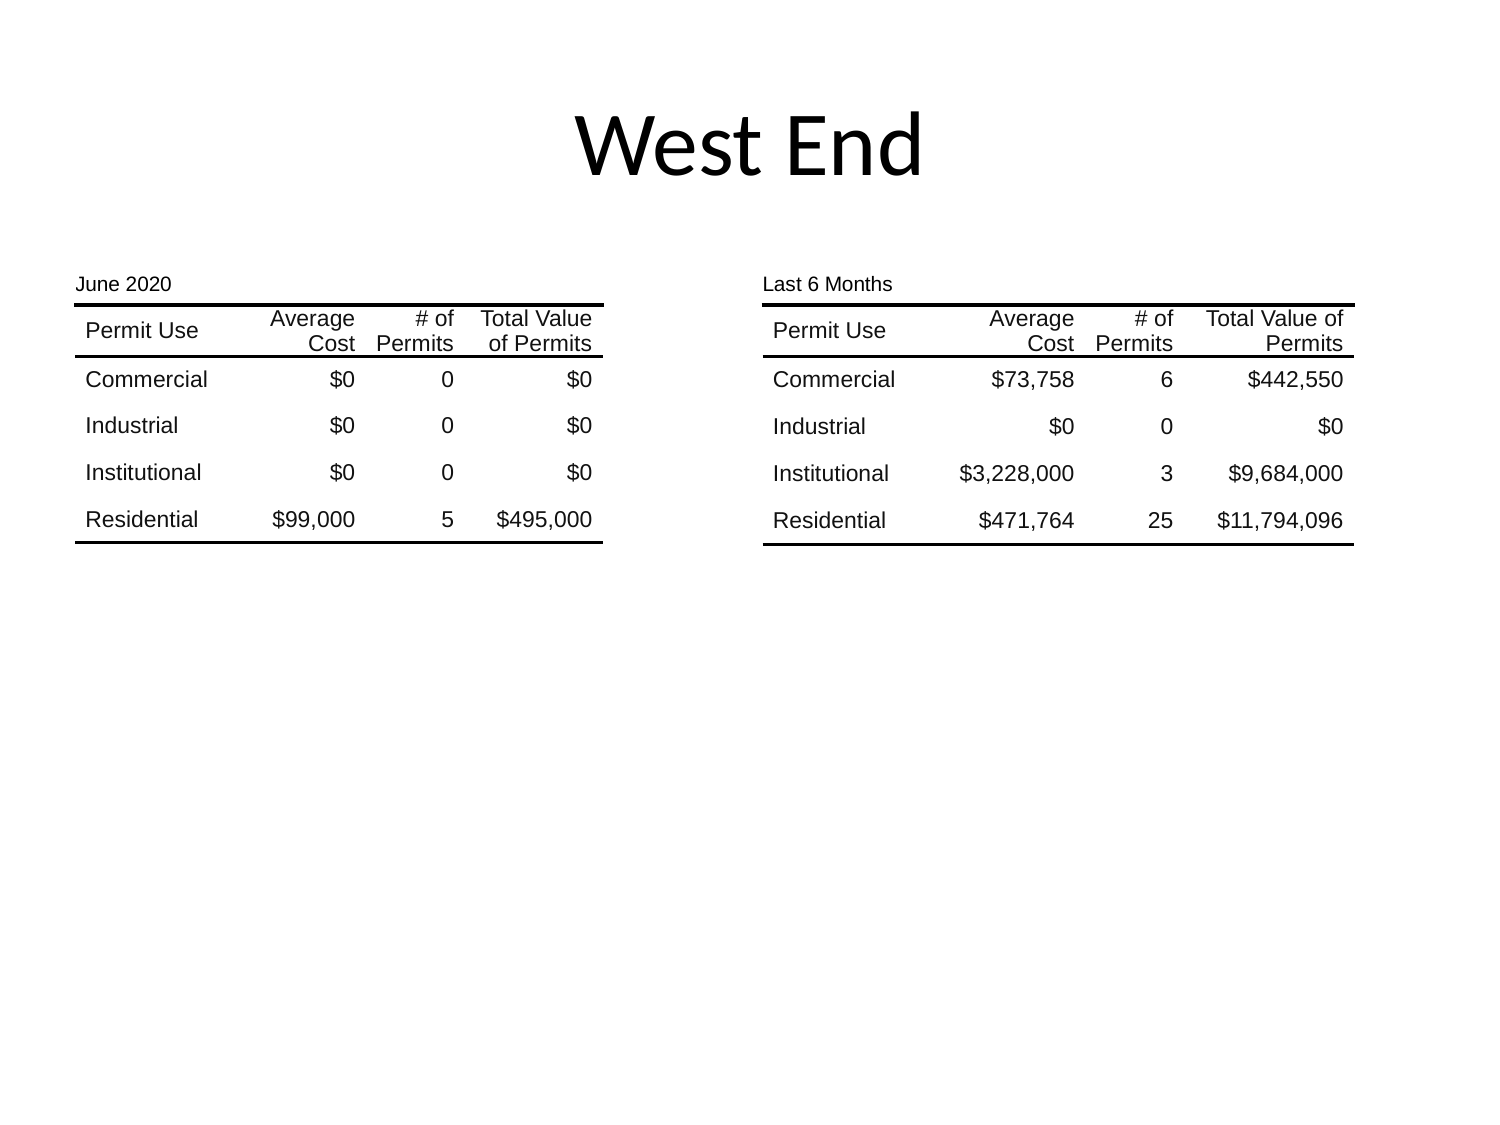

# West End
| June 2020 | June 2020 | June 2020 | June 2020 |
| --- | --- | --- | --- |
| Permit Use | Average Cost | # of Permits | Total Value of Permits |
| Commercial | $0 | 0 | $0 |
| Industrial | $0 | 0 | $0 |
| Institutional | $0 | 0 | $0 |
| Residential | $99,000 | 5 | $495,000 |
| Last 6 Months | Last 6 Months | Last 6 Months | Last 6 Months |
| --- | --- | --- | --- |
| Permit Use | Average Cost | # of Permits | Total Value of Permits |
| Commercial | $73,758 | 6 | $442,550 |
| Industrial | $0 | 0 | $0 |
| Institutional | $3,228,000 | 3 | $9,684,000 |
| Residential | $471,764 | 25 | $11,794,096 |